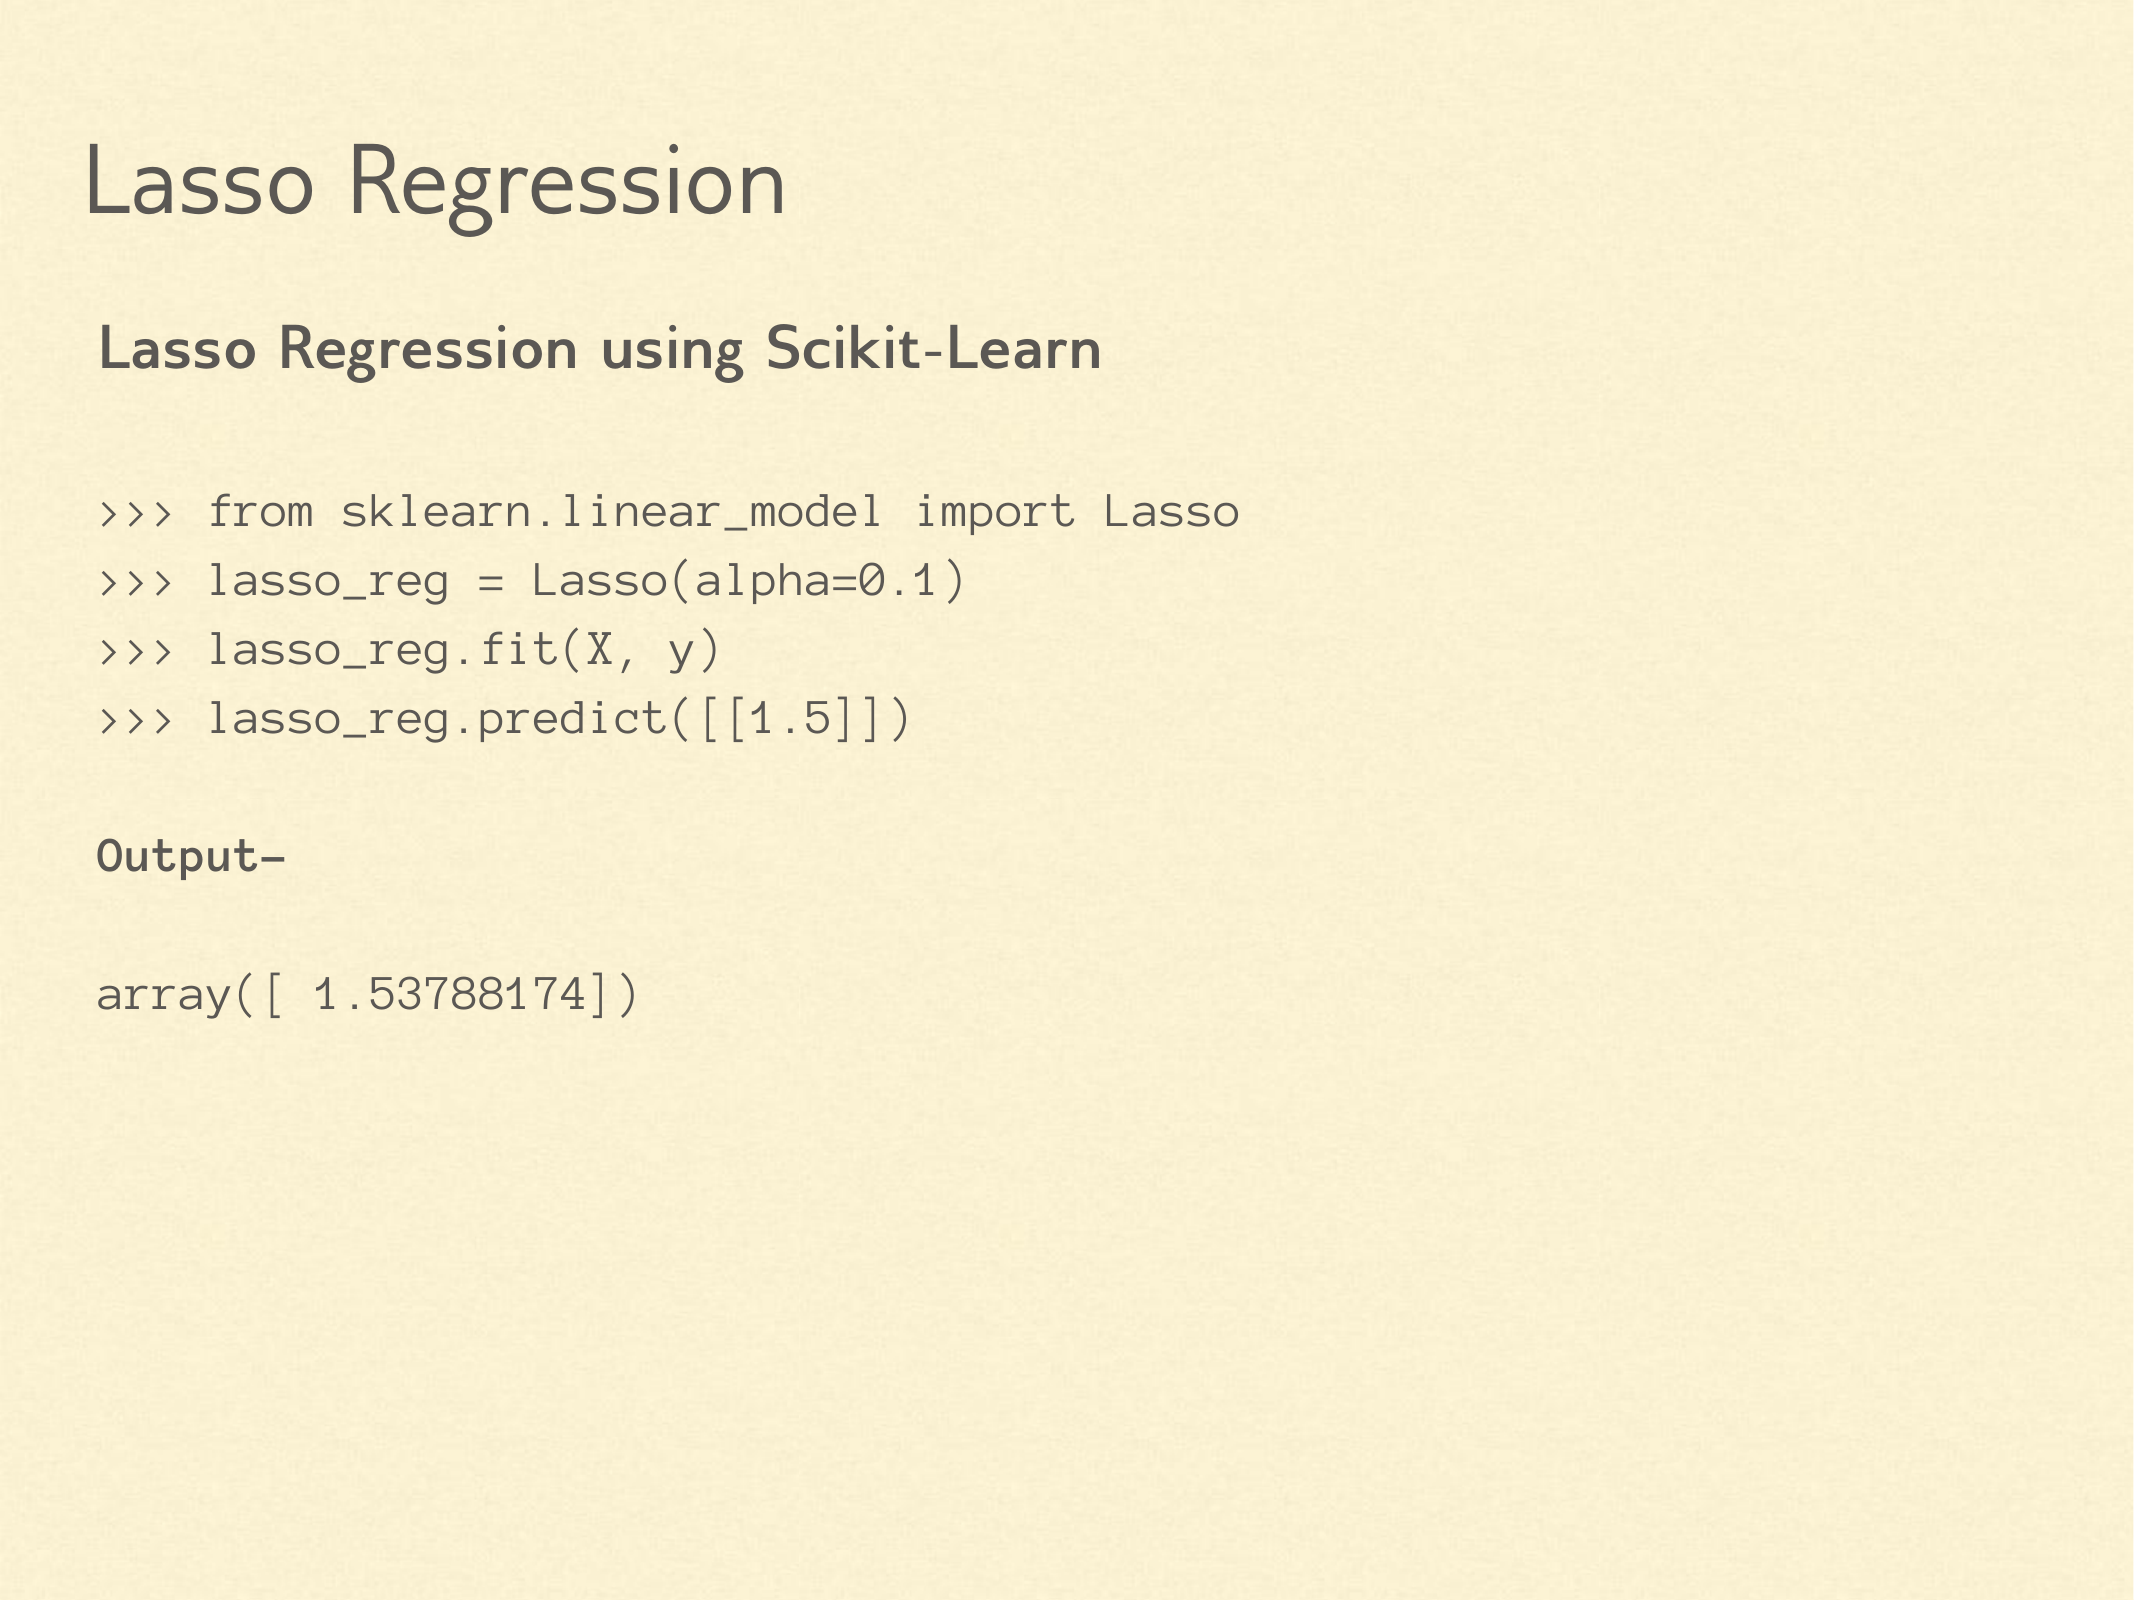

Lasso Regression
Lasso Regression using Scikit-Learn

>>> from sklearn.linear_model import Lasso
>>> lasso_reg = Lasso(alpha=0.1)
>>> lasso_reg.fit(X, y)
>>> lasso_reg.predict([[1.5]])

Output-

array([ 1.53788174])